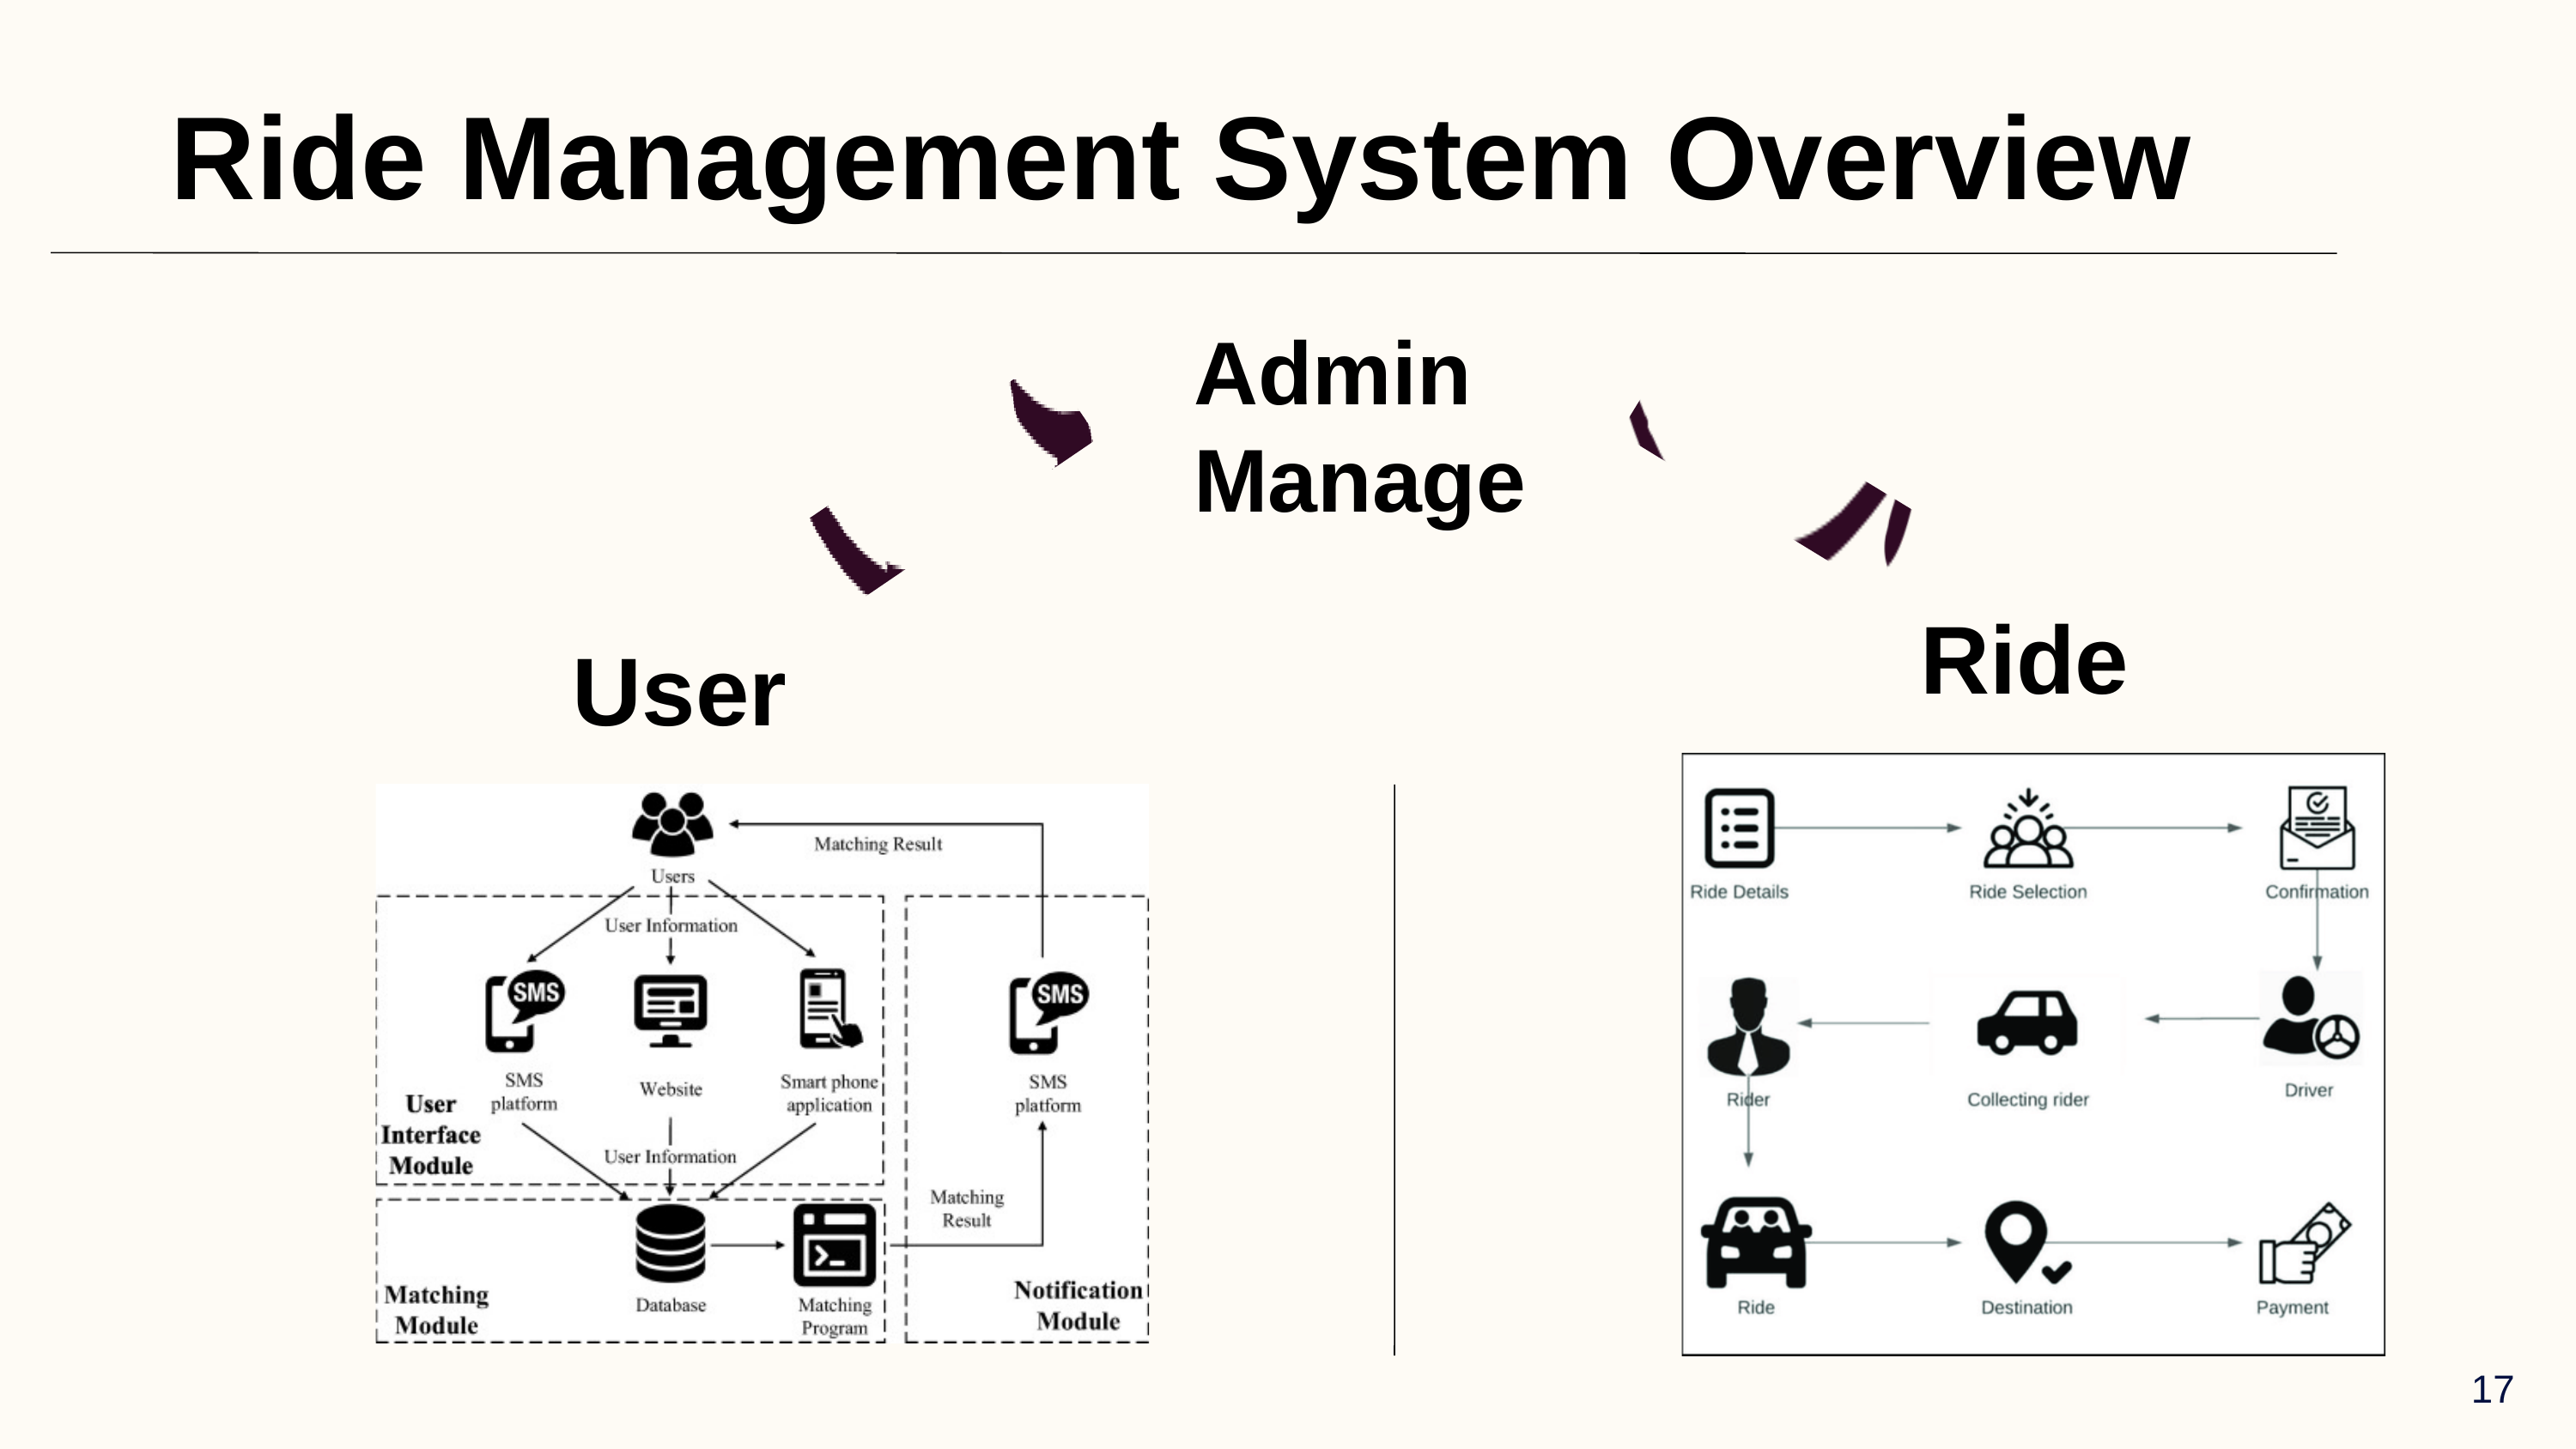

Ride Management System Overview

Admin Manage

Ride

User

17